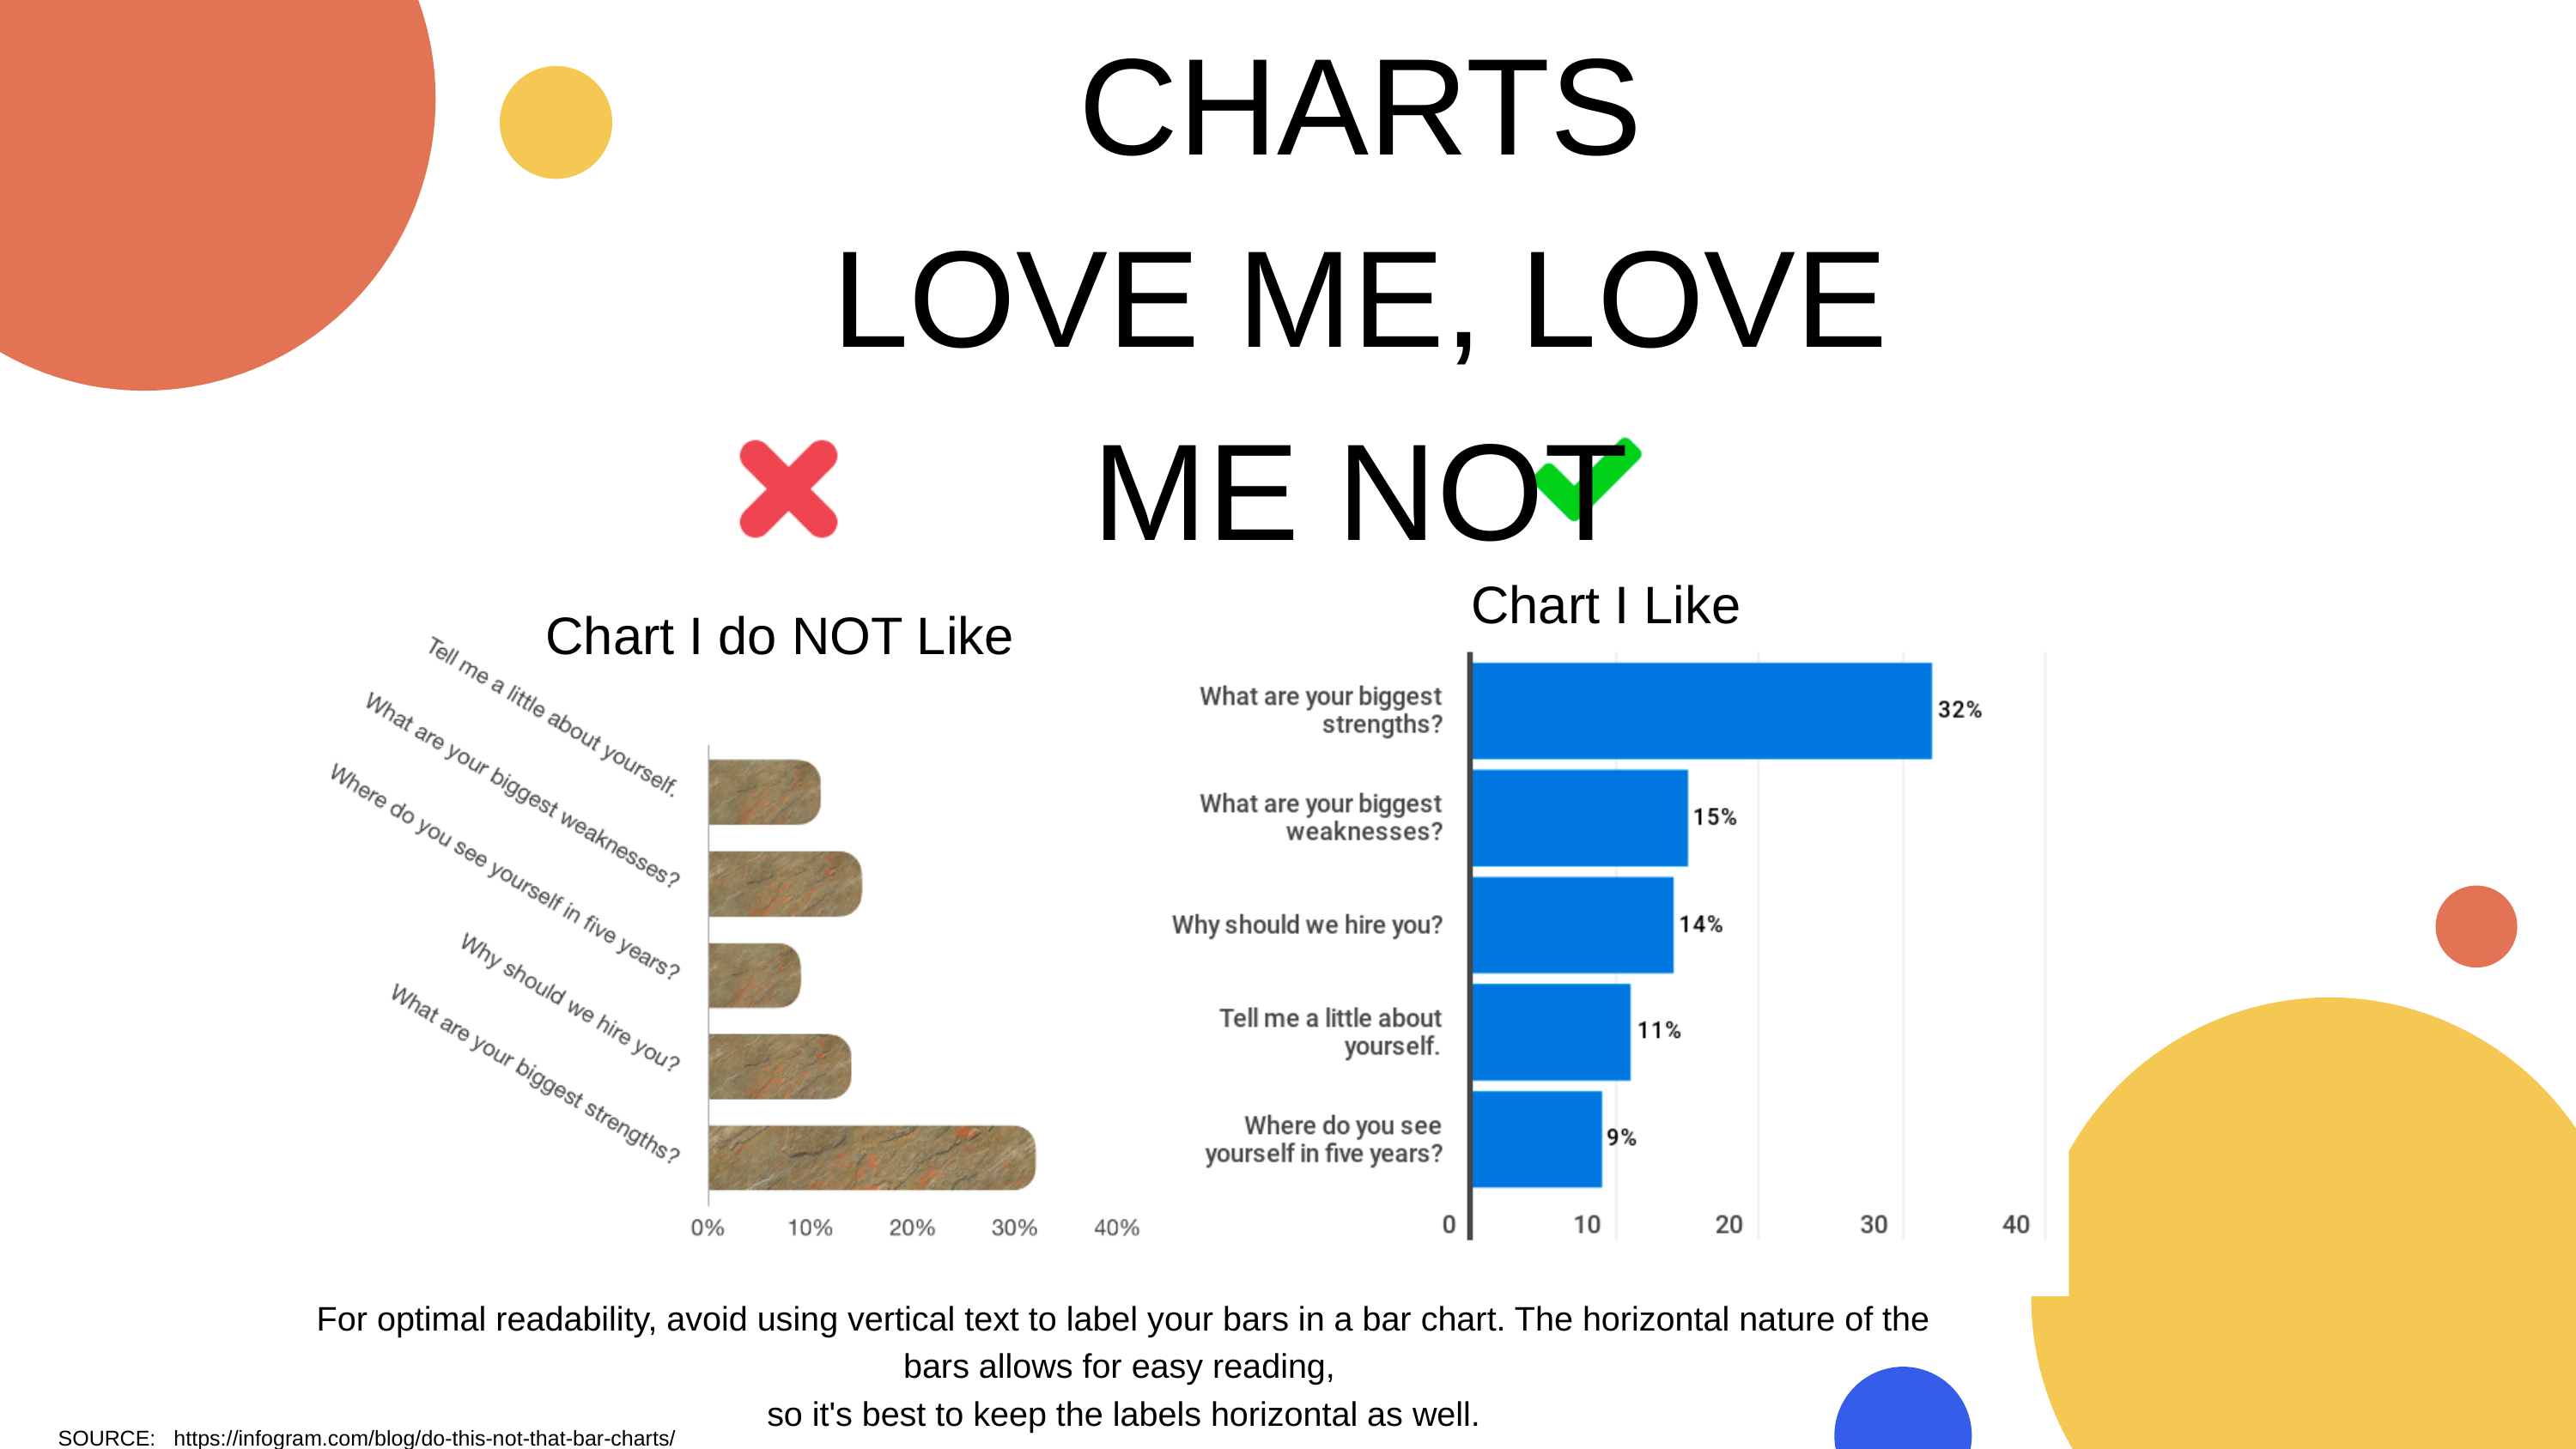

CHARTS
LOVE ME, LOVE ME NOT

Chart I Like
Chart I do NOT Like

For optimal readability, avoid using vertical text to label your bars in a bar chart. The horizontal nature of the bars allows for easy reading,
so it's best to keep the labels horizontal as well.

SOURCE:   https://infogram.com/blog/do-this-not-that-bar-charts/